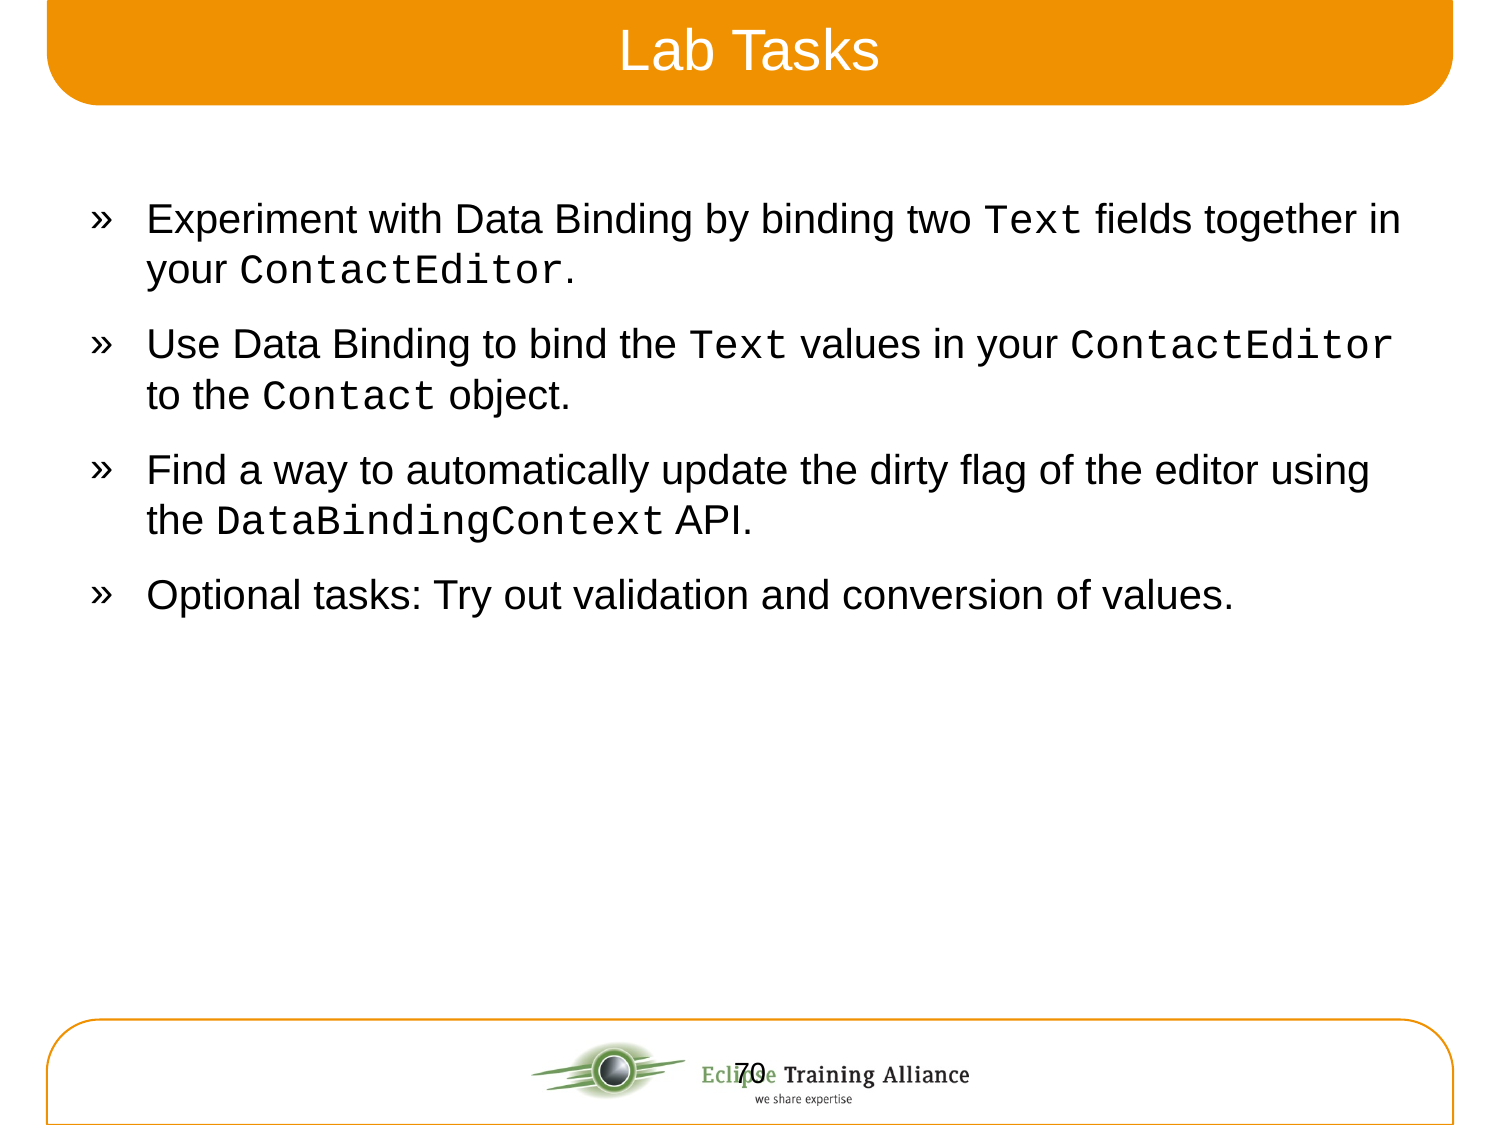

# Lab Tasks
Experiment with Data Binding by binding two Text fields together in your ContactEditor.
Use Data Binding to bind the Text values in your ContactEditor to the Contact object.
Find a way to automatically update the dirty flag of the editor using the DataBindingContext API.
Optional tasks: Try out validation and conversion of values.
70